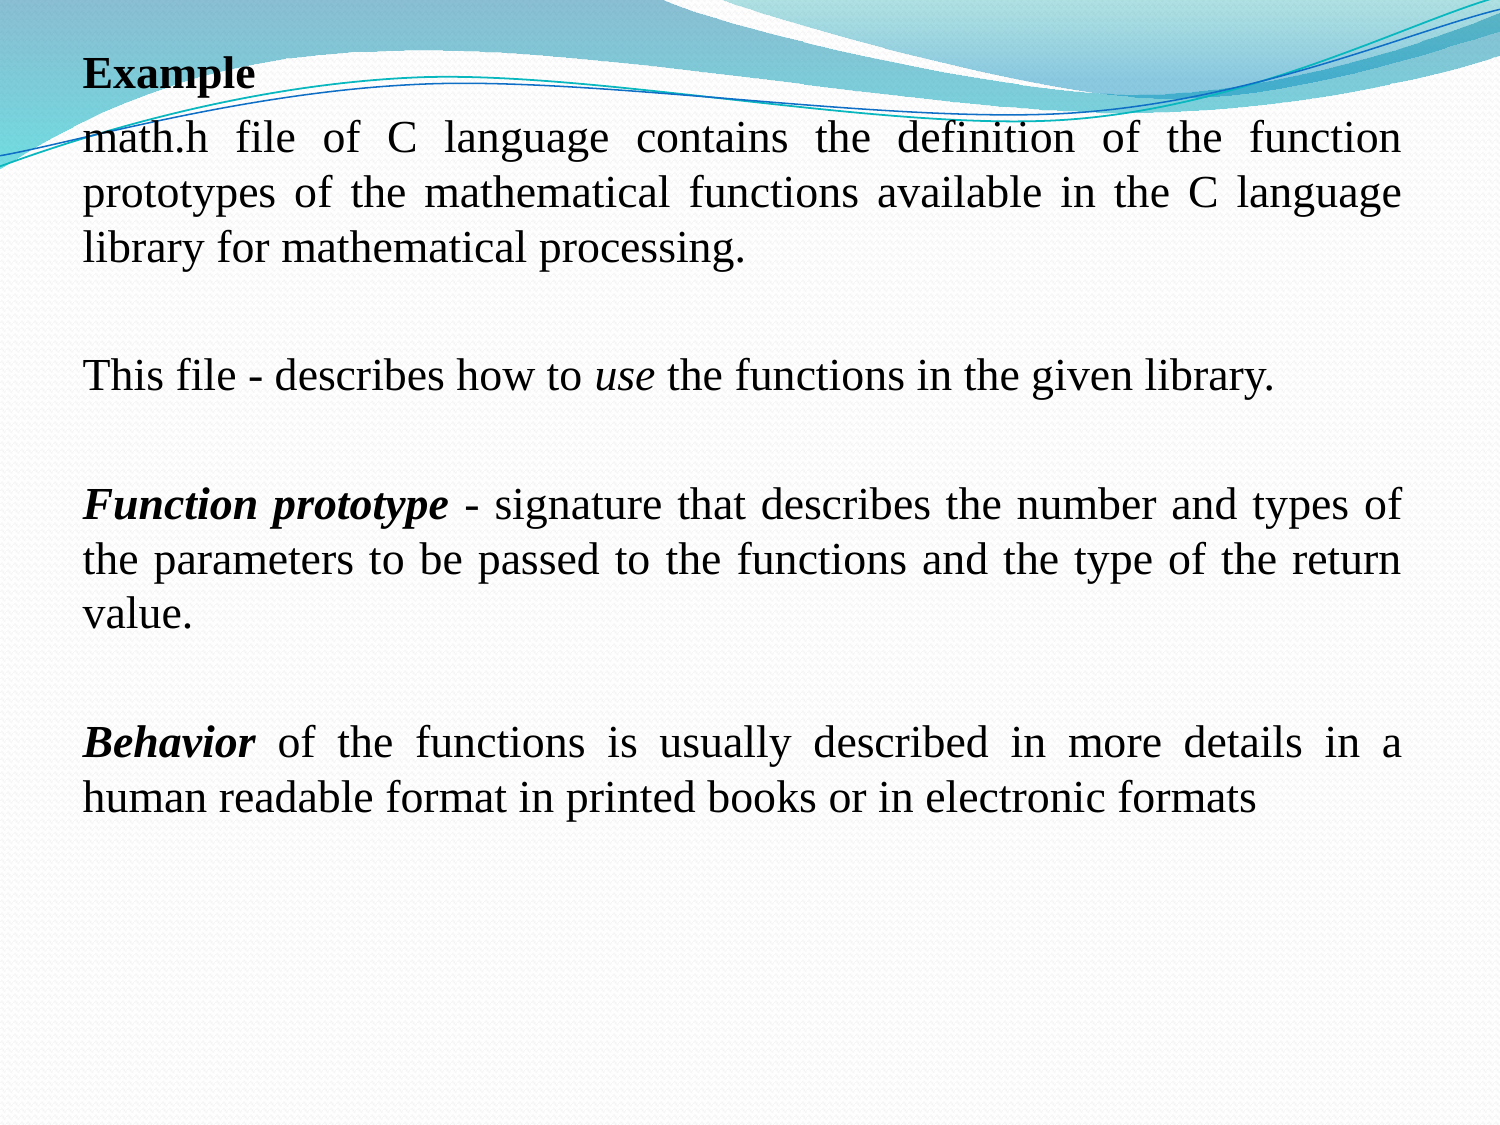

Example
math.h file of C language contains the definition of the function prototypes of the mathematical functions available in the C language library for mathematical processing.

This file - describes how to use the functions in the given library.

Function prototype - signature that describes the number and types of the parameters to be passed to the functions and the type of the return value.

Behavior of the functions is usually described in more details in a human readable format in printed books or in electronic formats
#